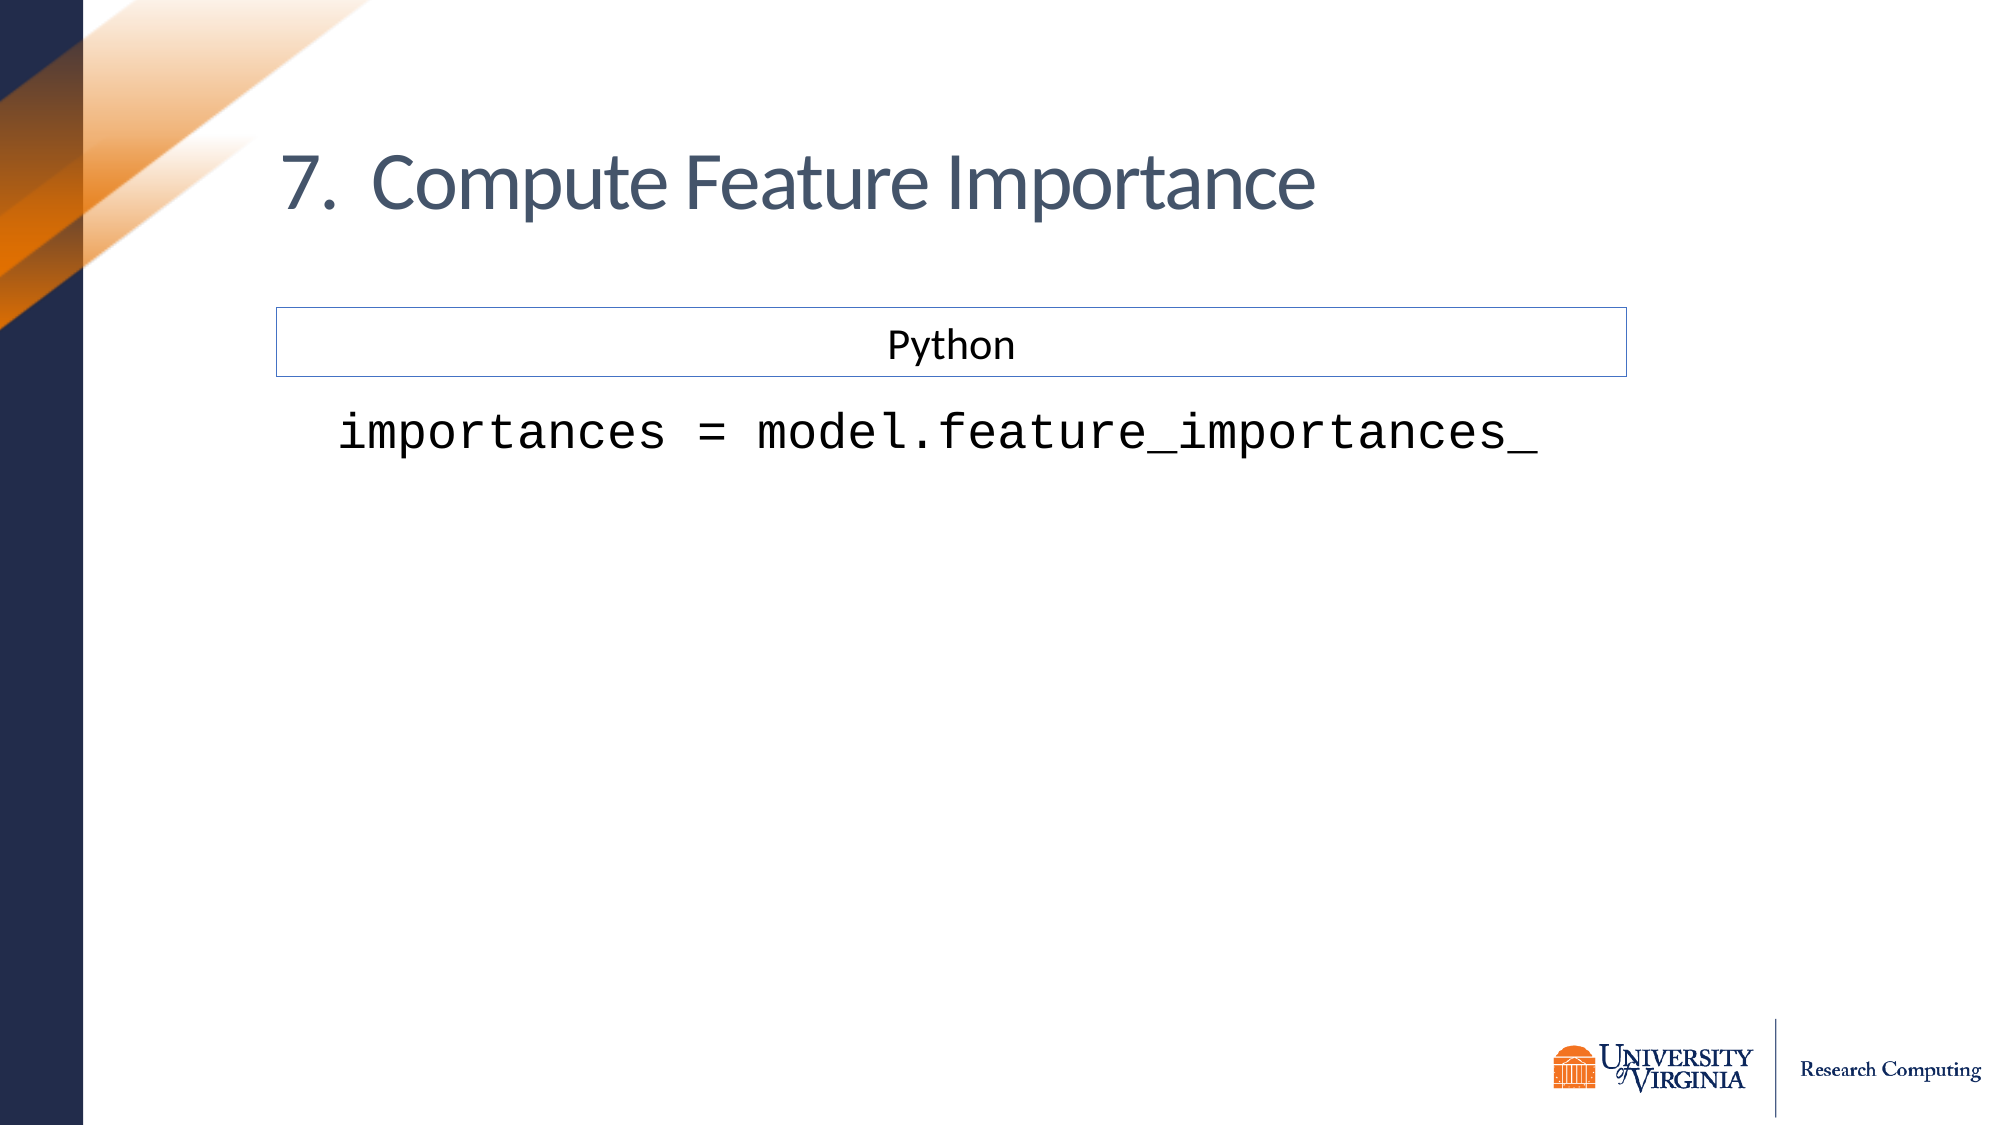

# 7.  Compute Feature Importance
importances = model.feature_importances_